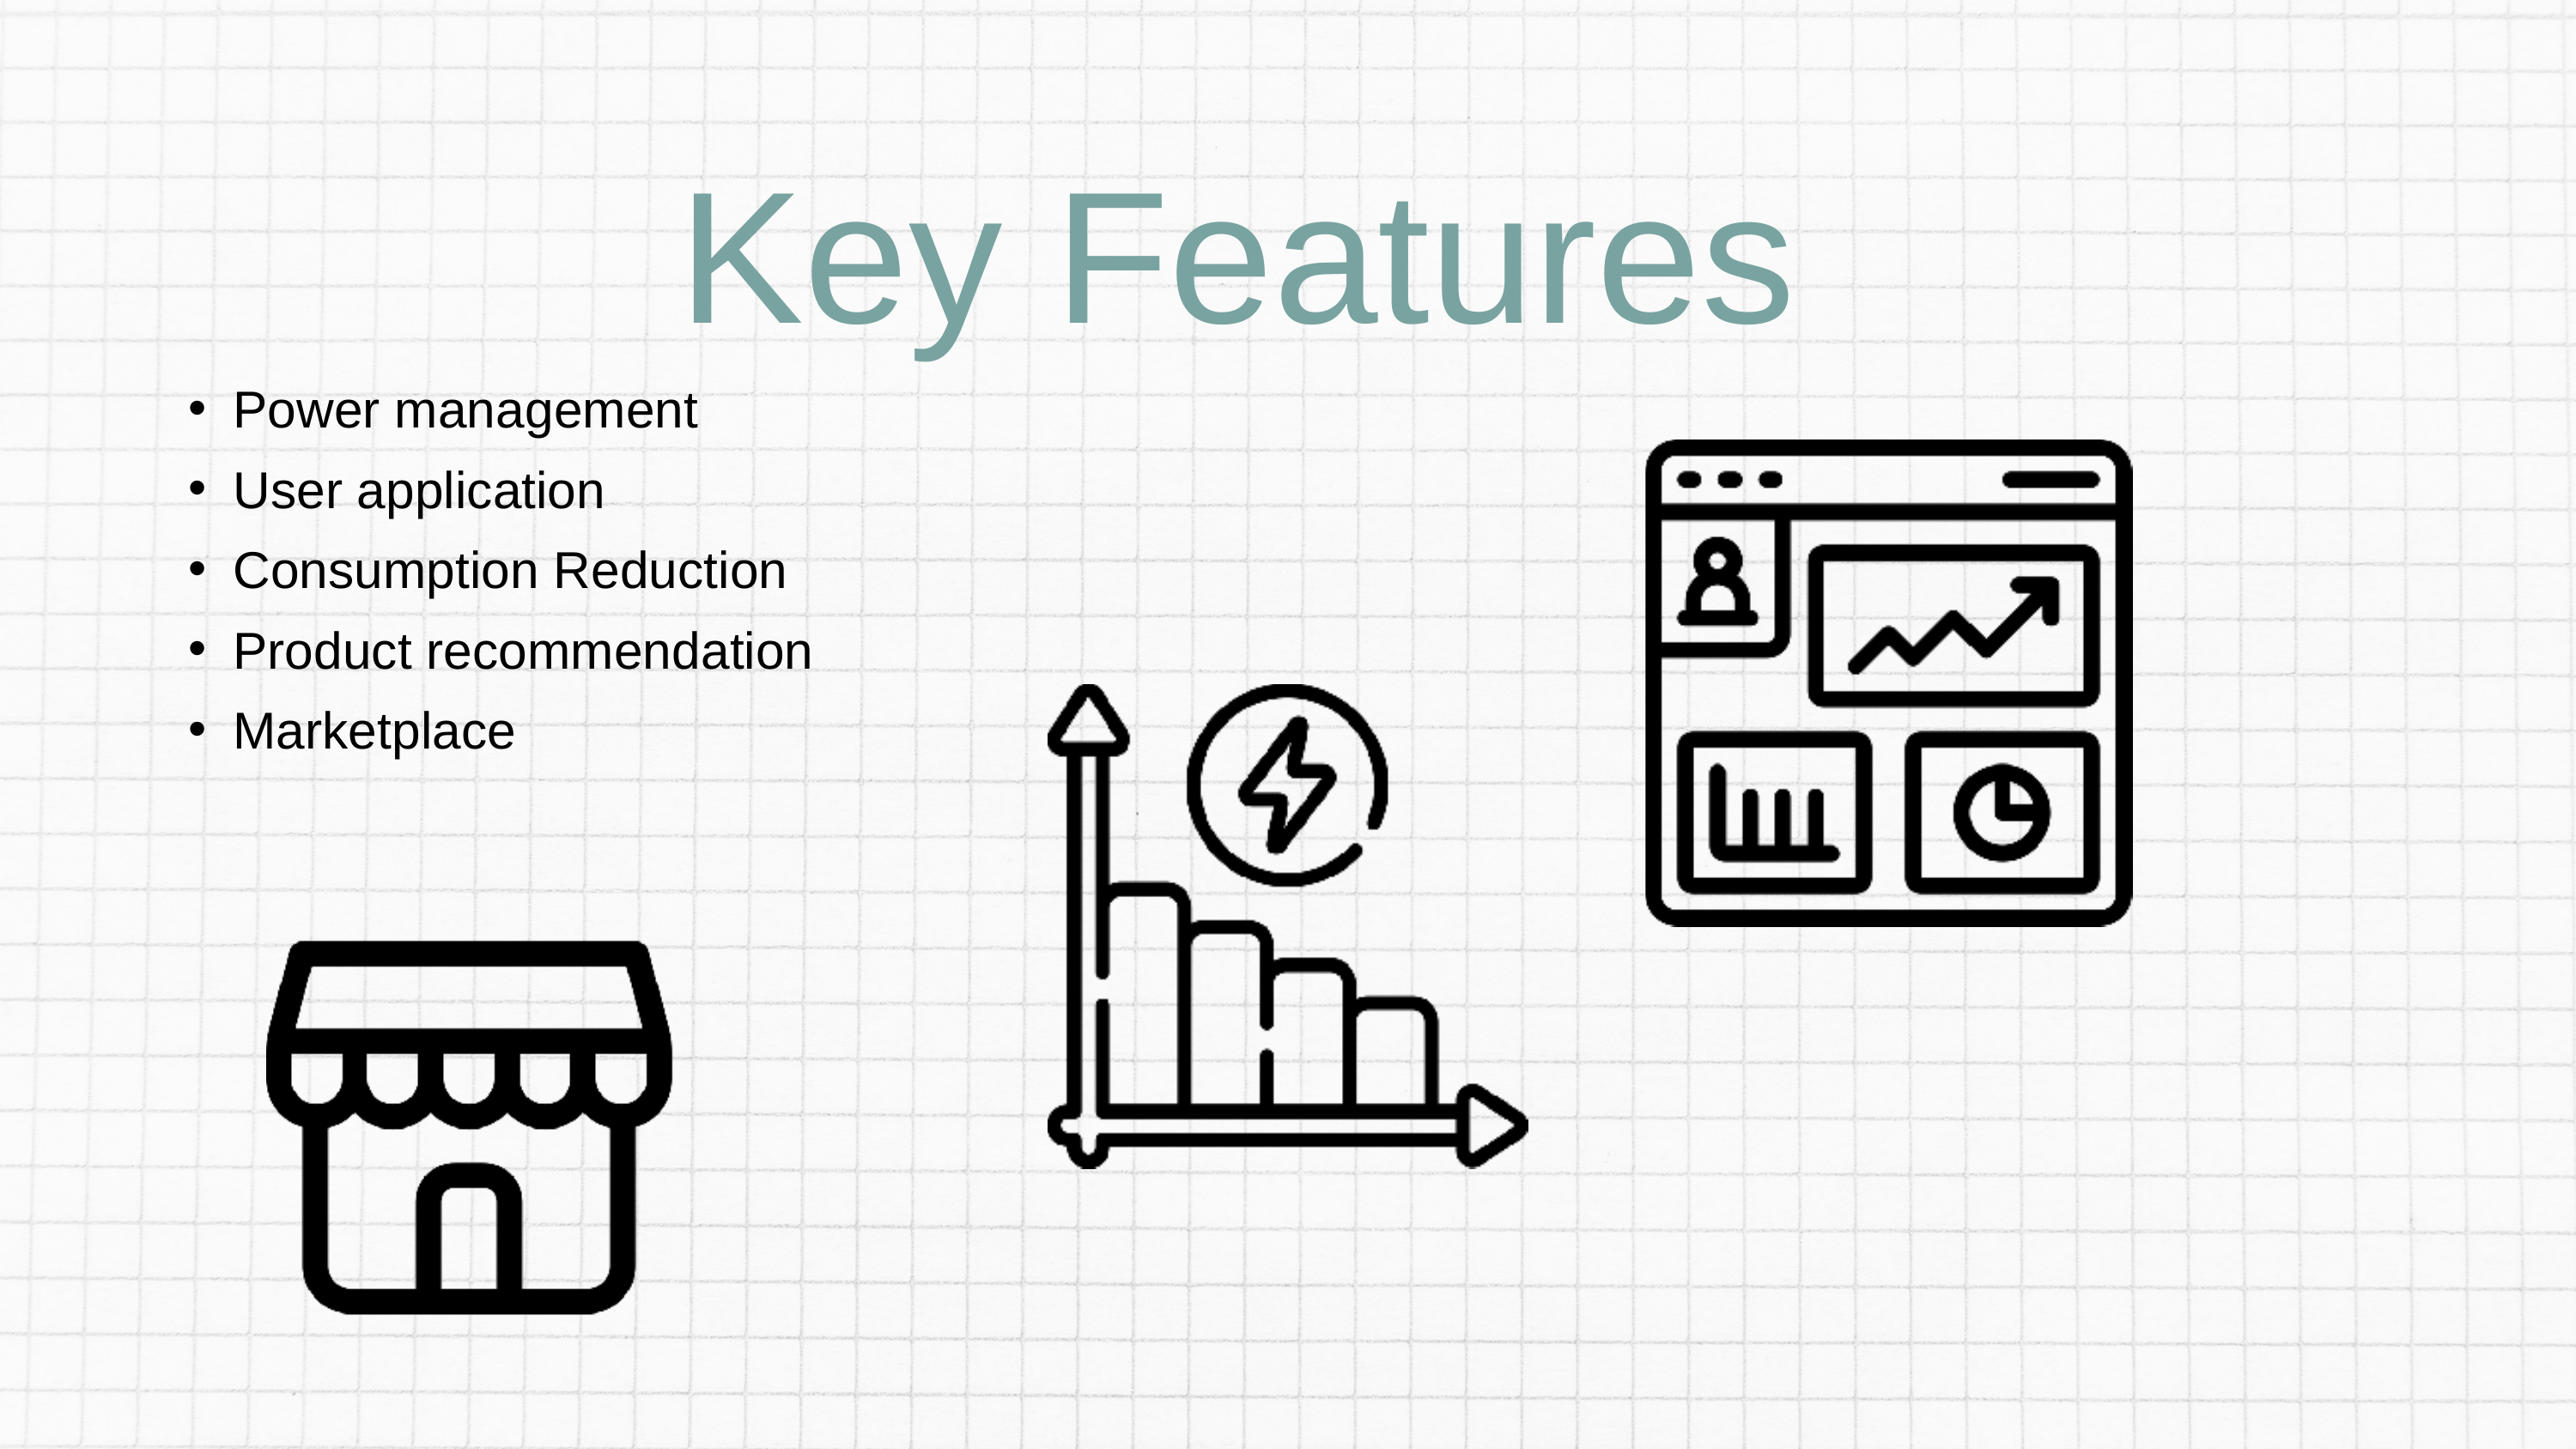

Key Features
Power management
User application
Consumption Reduction
Product recommendation
Marketplace